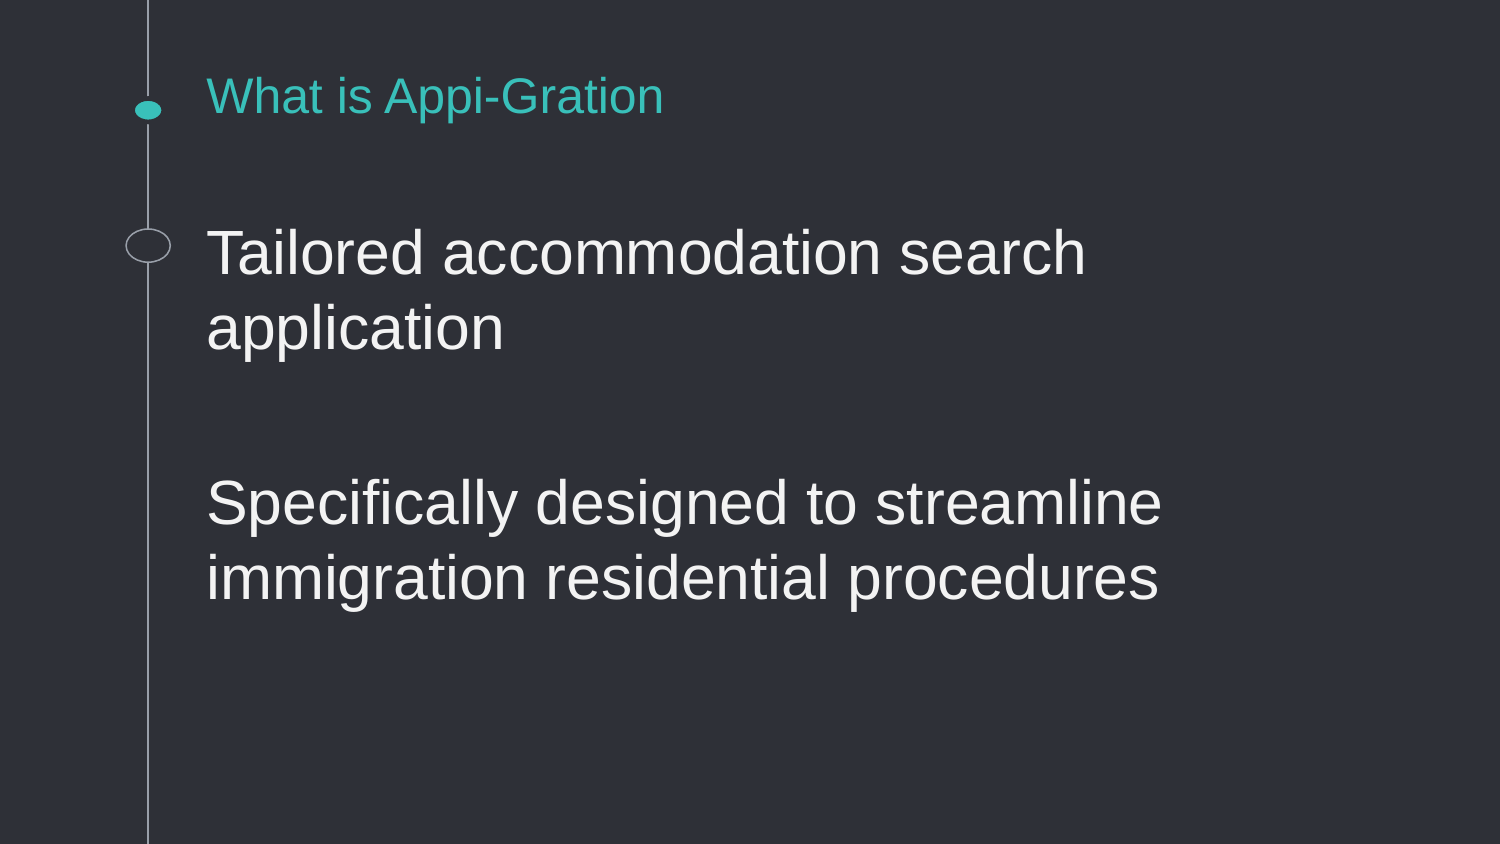

# What is Appi-Gration
Tailored accommodation search application

Specifically designed to streamline immigration residential procedures